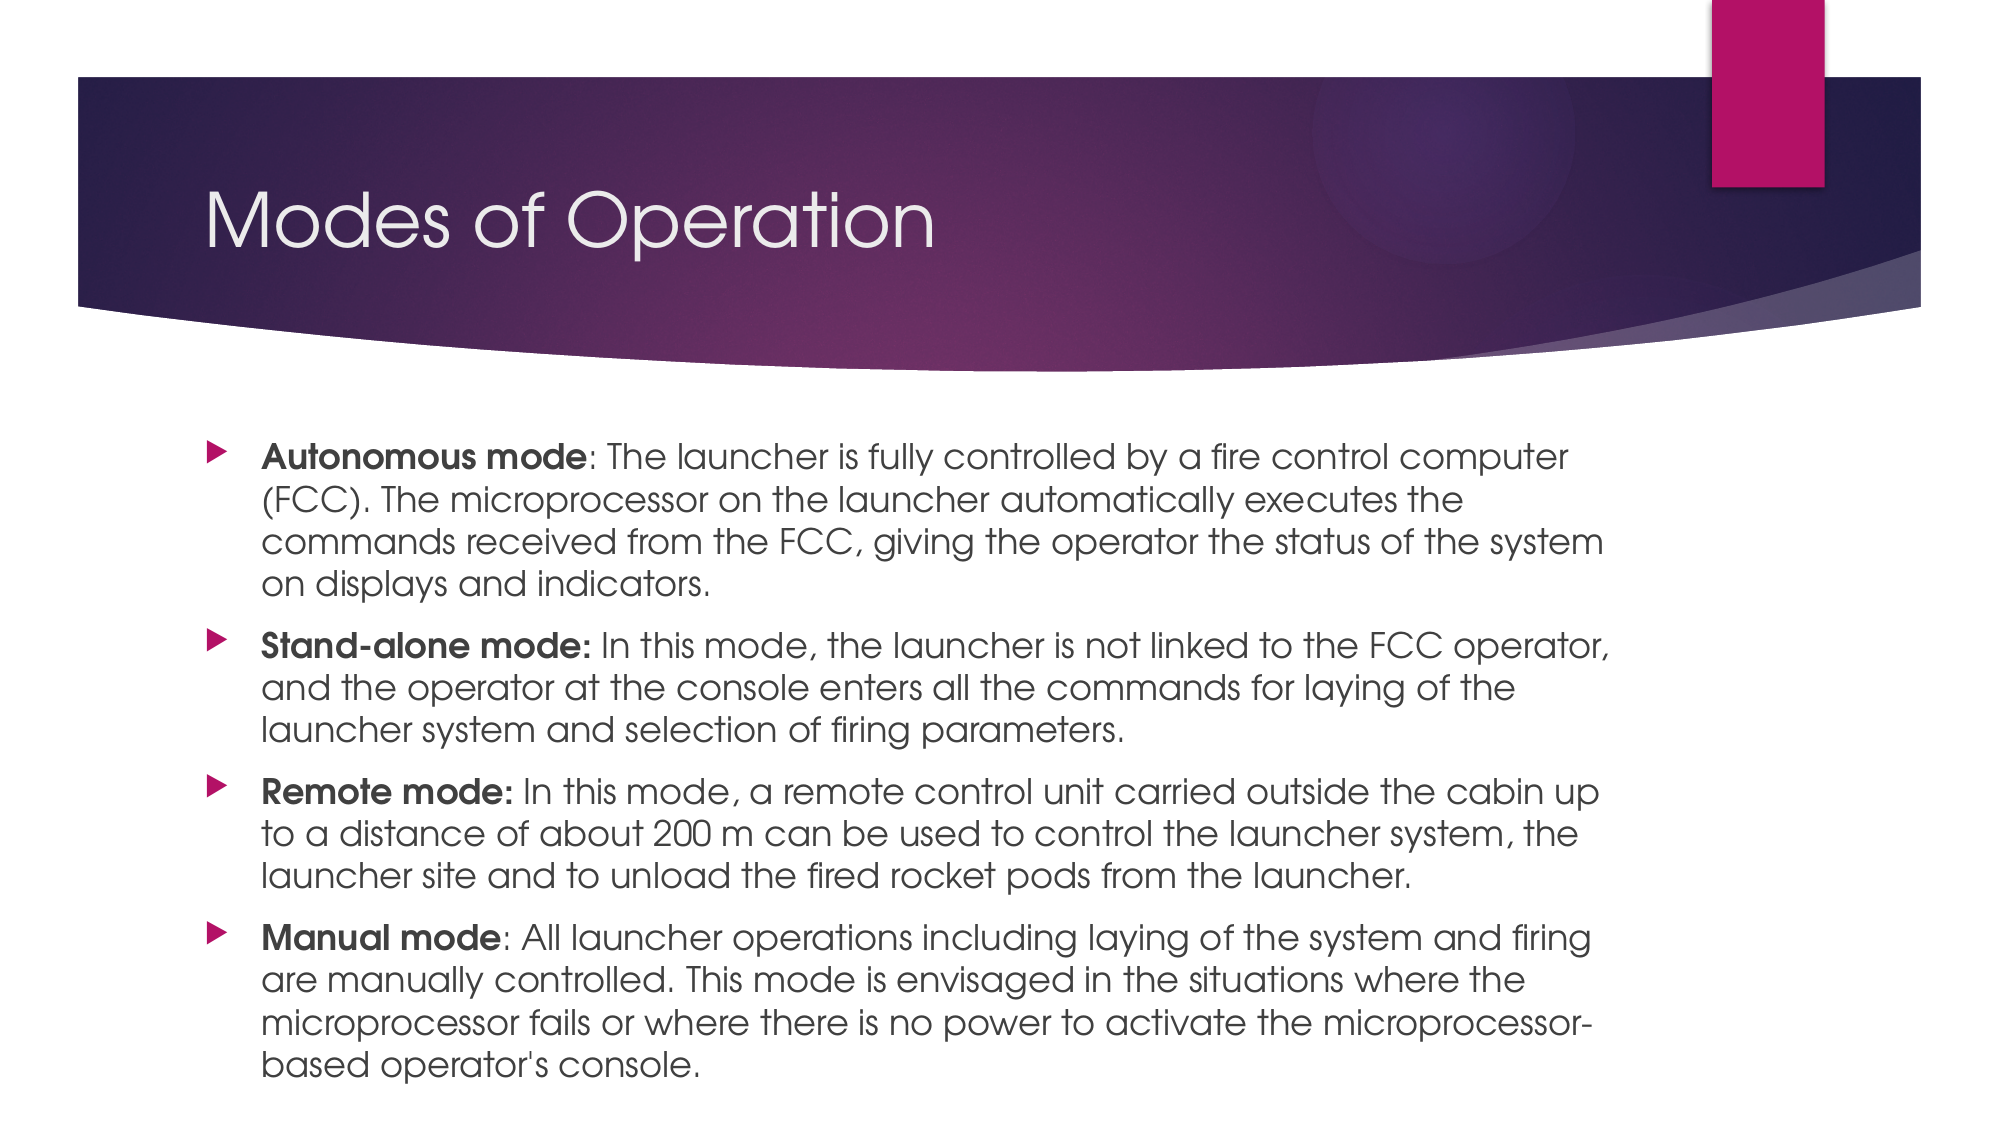

# Modes of Operation
Autonomous mode: The launcher is fully controlled by a fire control computer (FCC). The microprocessor on the launcher automatically executes the commands received from the FCC, giving the operator the status of the system on displays and indicators.
Stand-alone mode: In this mode, the launcher is not linked to the FCC operator, and the operator at the console enters all the commands for laying of the launcher system and selection of firing parameters.
Remote mode: In this mode, a remote control unit carried outside the cabin up to a distance of about 200 m can be used to control the launcher system, the launcher site and to unload the fired rocket pods from the launcher.
Manual mode: All launcher operations including laying of the system and firing are manually controlled. This mode is envisaged in the situations where the microprocessor fails or where there is no power to activate the microprocessor-based operator's console.